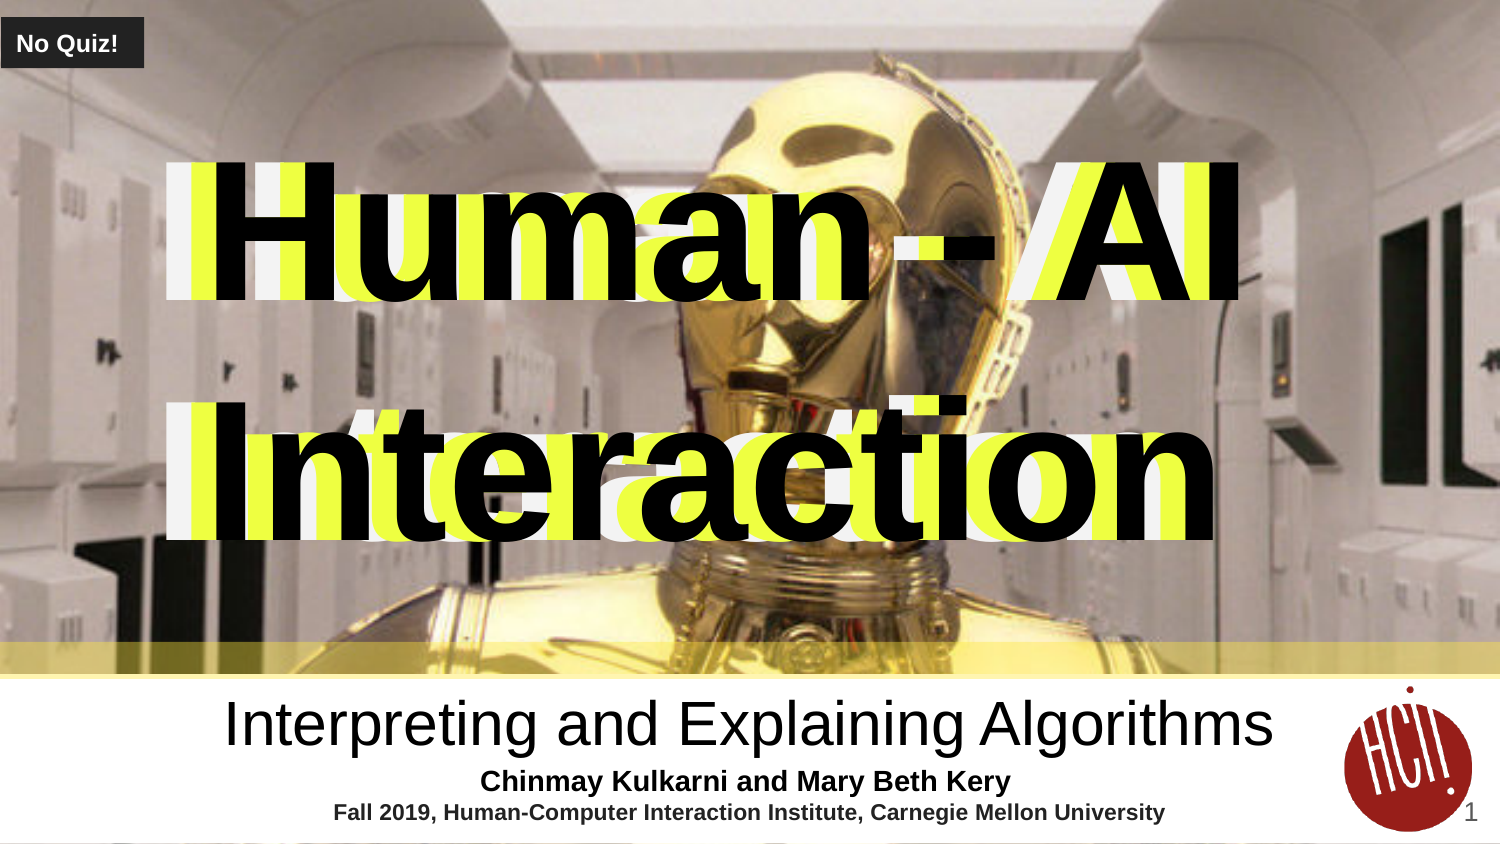

No Quiz!
Interpreting and Explaining Algorithms
1